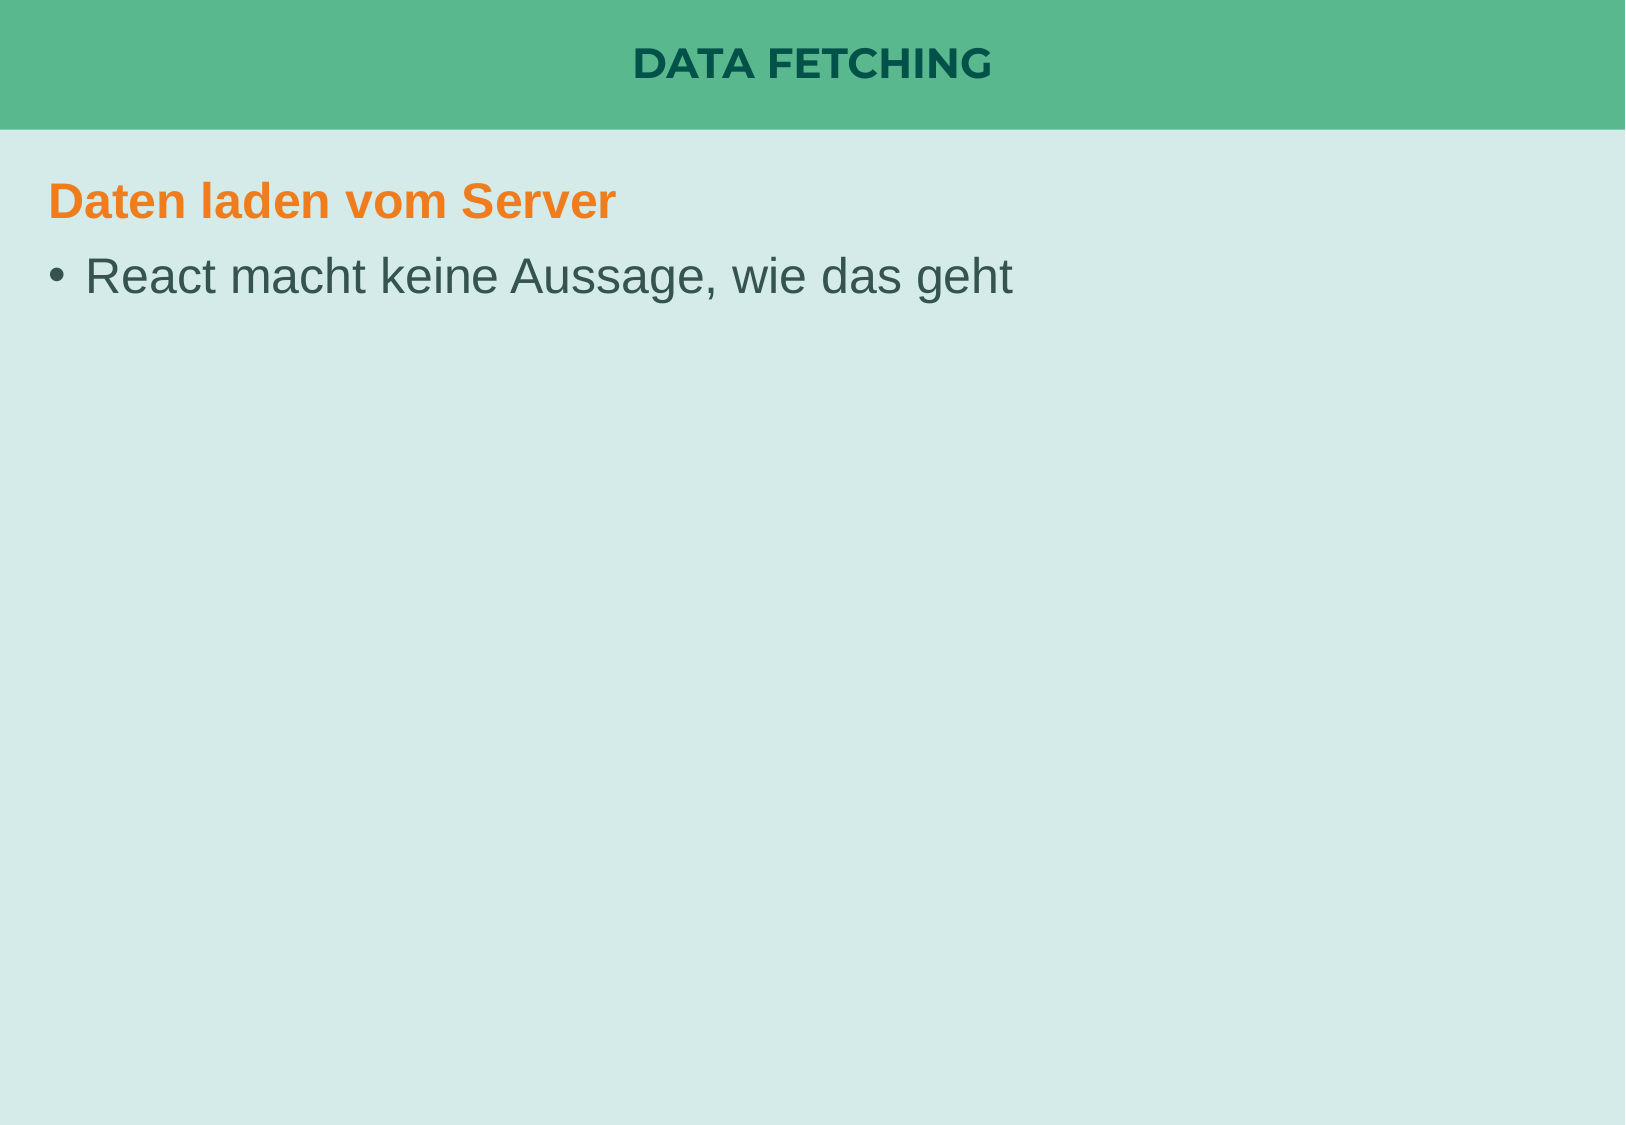

# Data Fetching
Daten laden vom Server
React macht keine Aussage, wie das geht